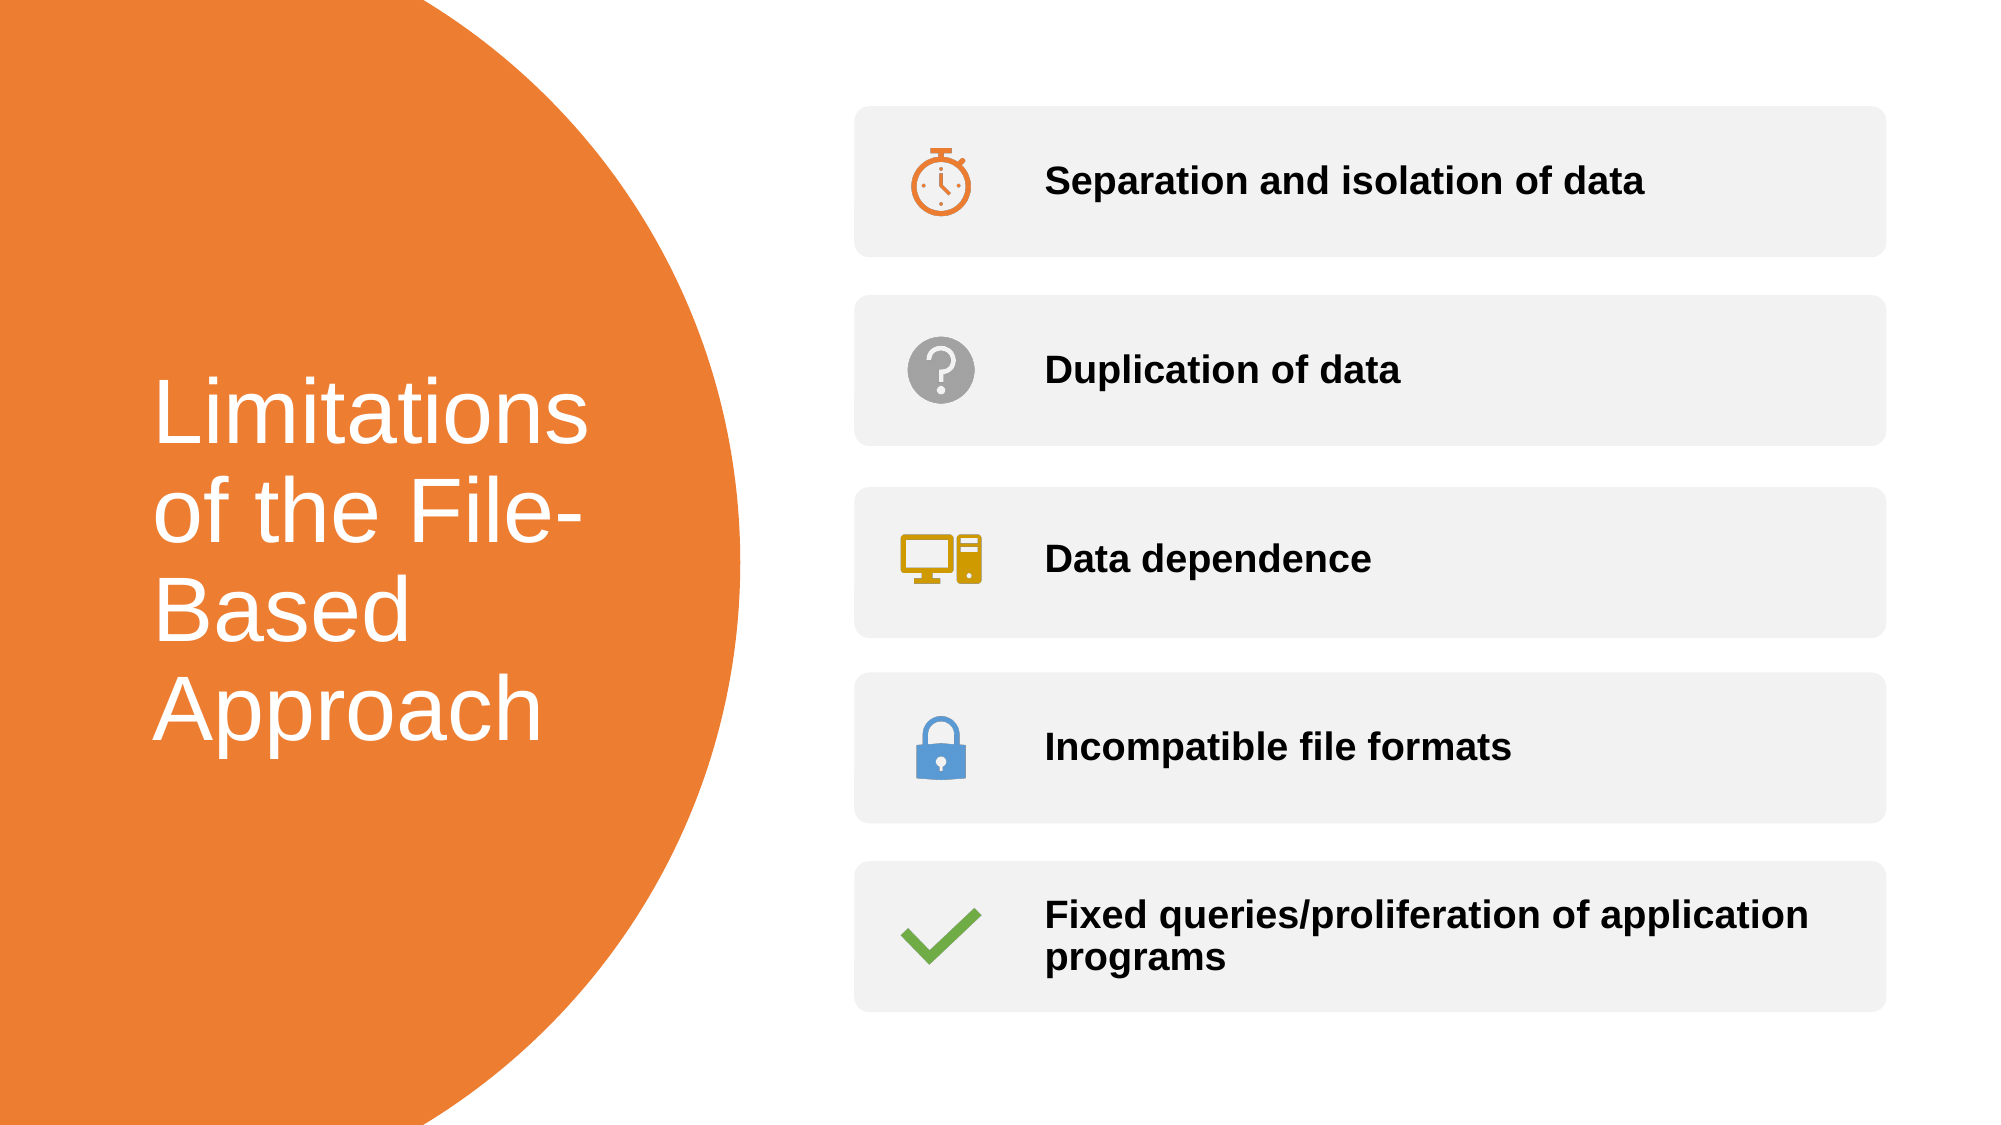

Separation and isolation of data
Duplication of data
Data dependence
Incompatible file formats
Fixed queries/proliferation of application programs
# Limitations of the File-Based Approach